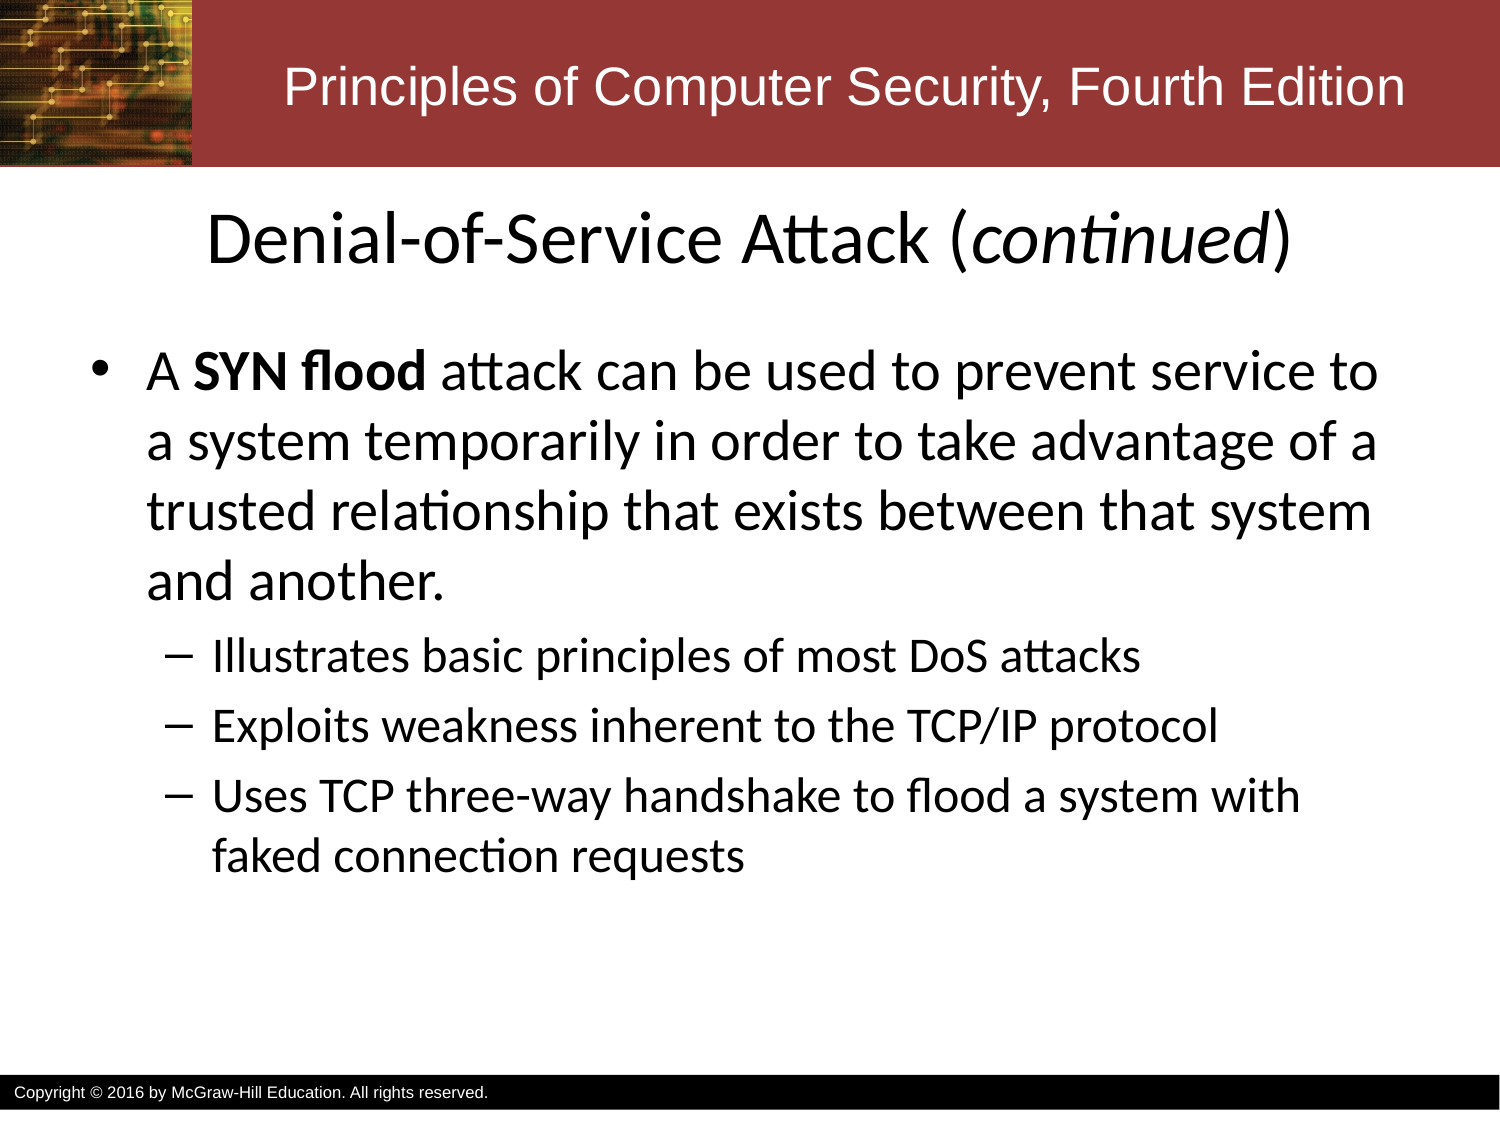

# Denial-of-Service Attack (continued)
A SYN flood attack can be used to prevent service to a system temporarily in order to take advantage of a trusted relationship that exists between that system and another.
Illustrates basic principles of most DoS attacks
Exploits weakness inherent to the TCP/IP protocol
Uses TCP three-way handshake to flood a system with faked connection requests